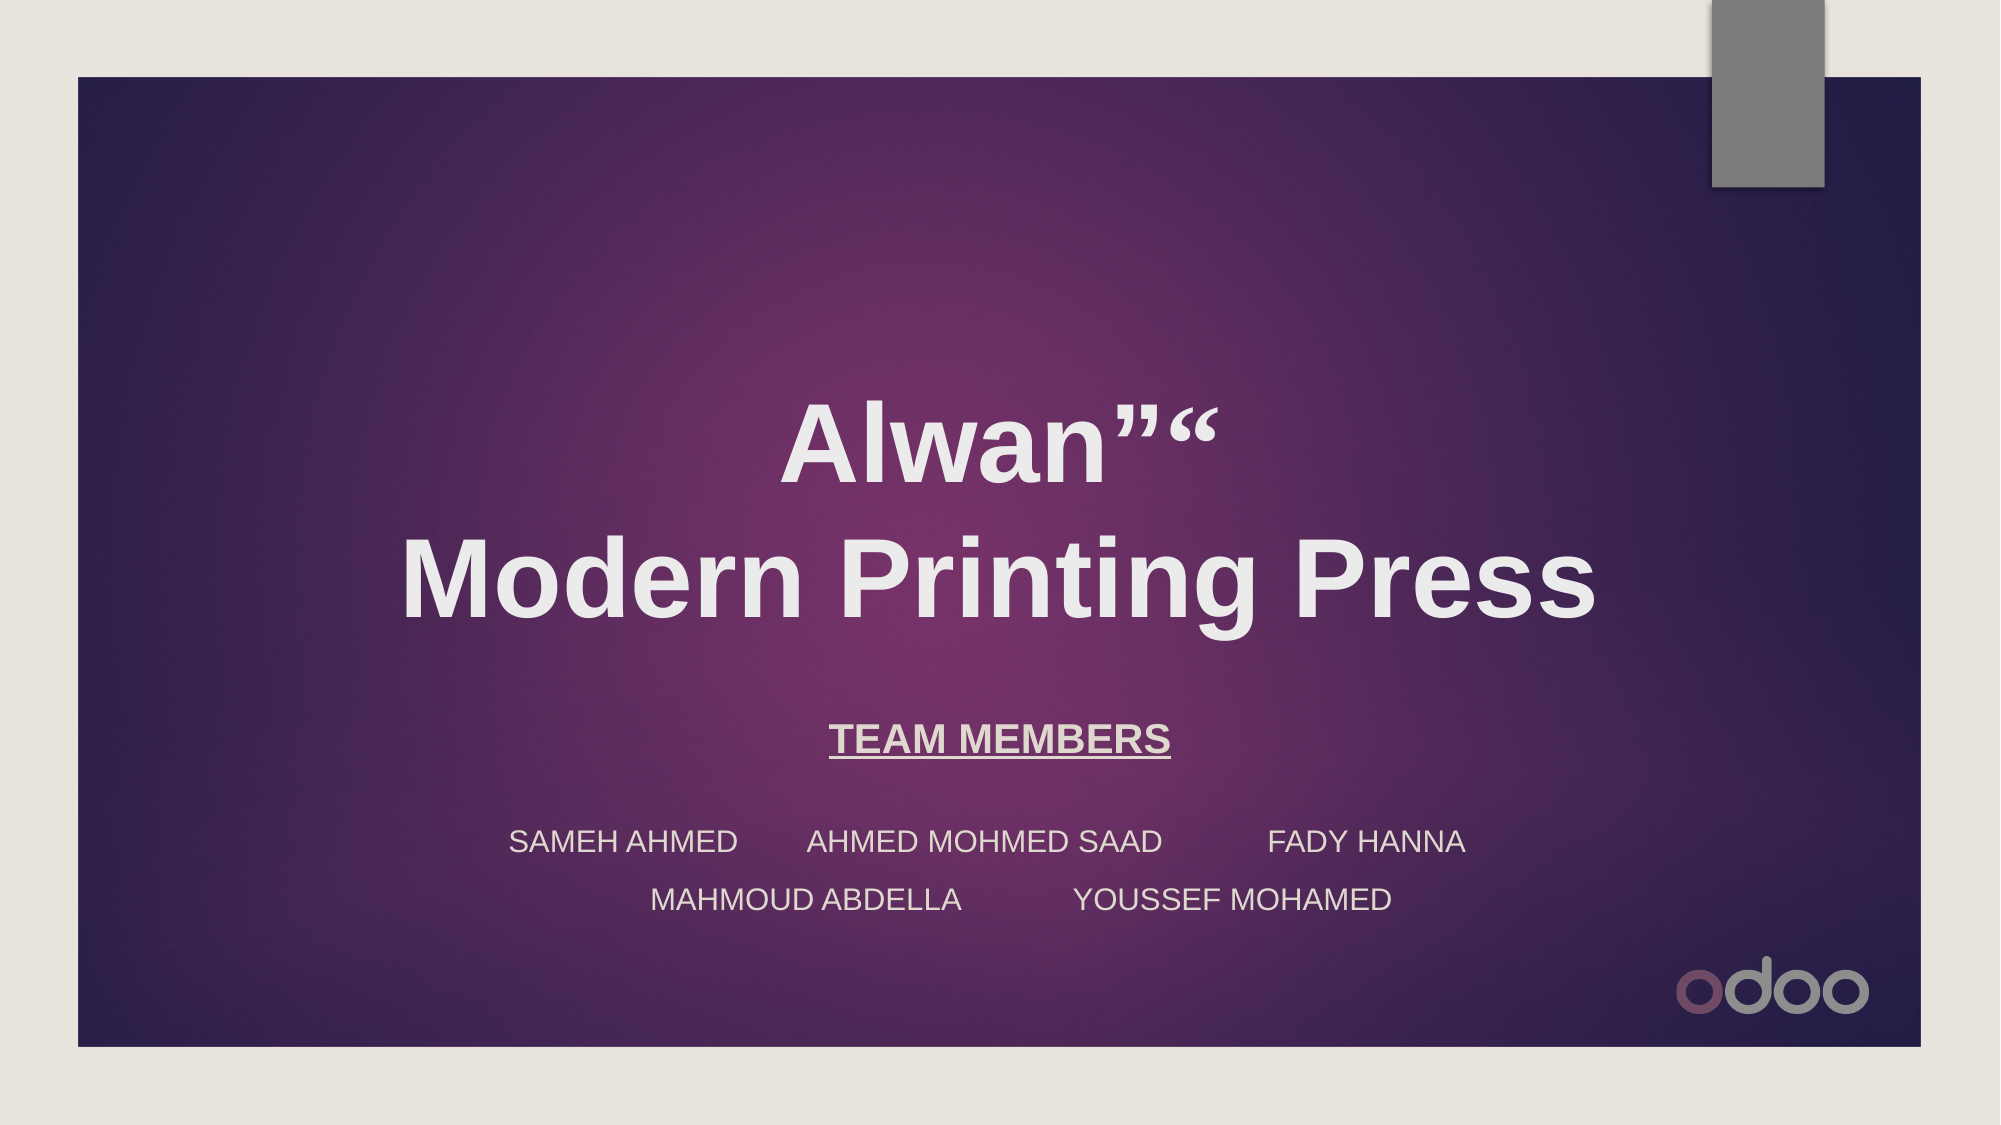

# “Alwan” Modern Printing Press
Team members

Sameh Ahmed        Ahmed Mohmed Saad            Fady Hanna
     Mahmoud Abdella             Youssef Mohamed